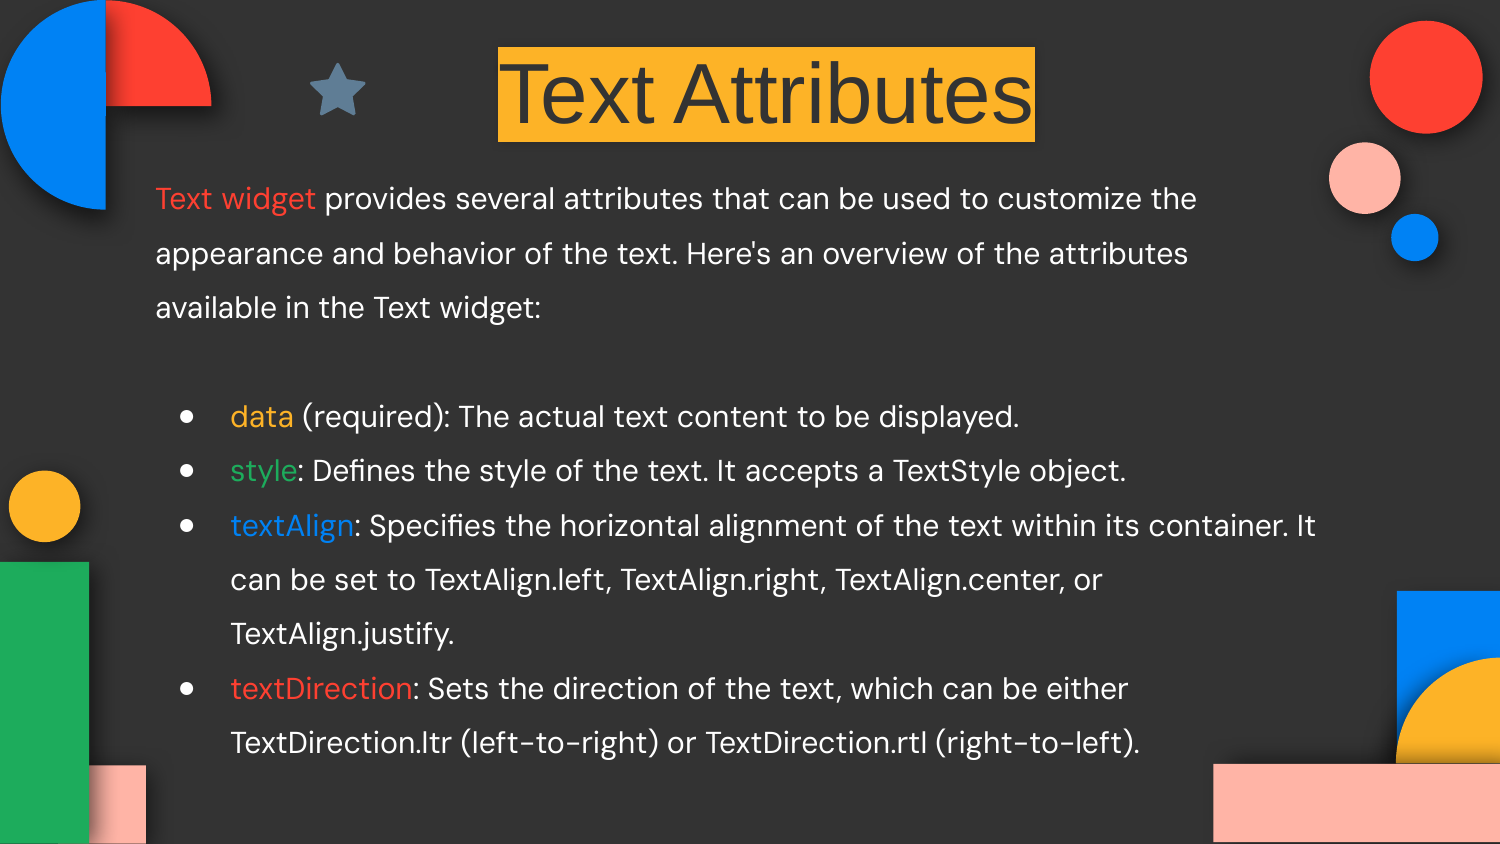

Text Attributes

Text widget provides several attributes that can be used to customize the appearance and behavior of the text. Here's an overview of the attributes available in the Text widget:

data (required): The actual text content to be displayed.
style: Defines the style of the text. It accepts a TextStyle object.
textAlign: Specifies the horizontal alignment of the text within its container. It can be set to TextAlign.left, TextAlign.right, TextAlign.center, or TextAlign.justify.
textDirection: Sets the direction of the text, which can be either TextDirection.ltr (left-to-right) or TextDirection.rtl (right-to-left).